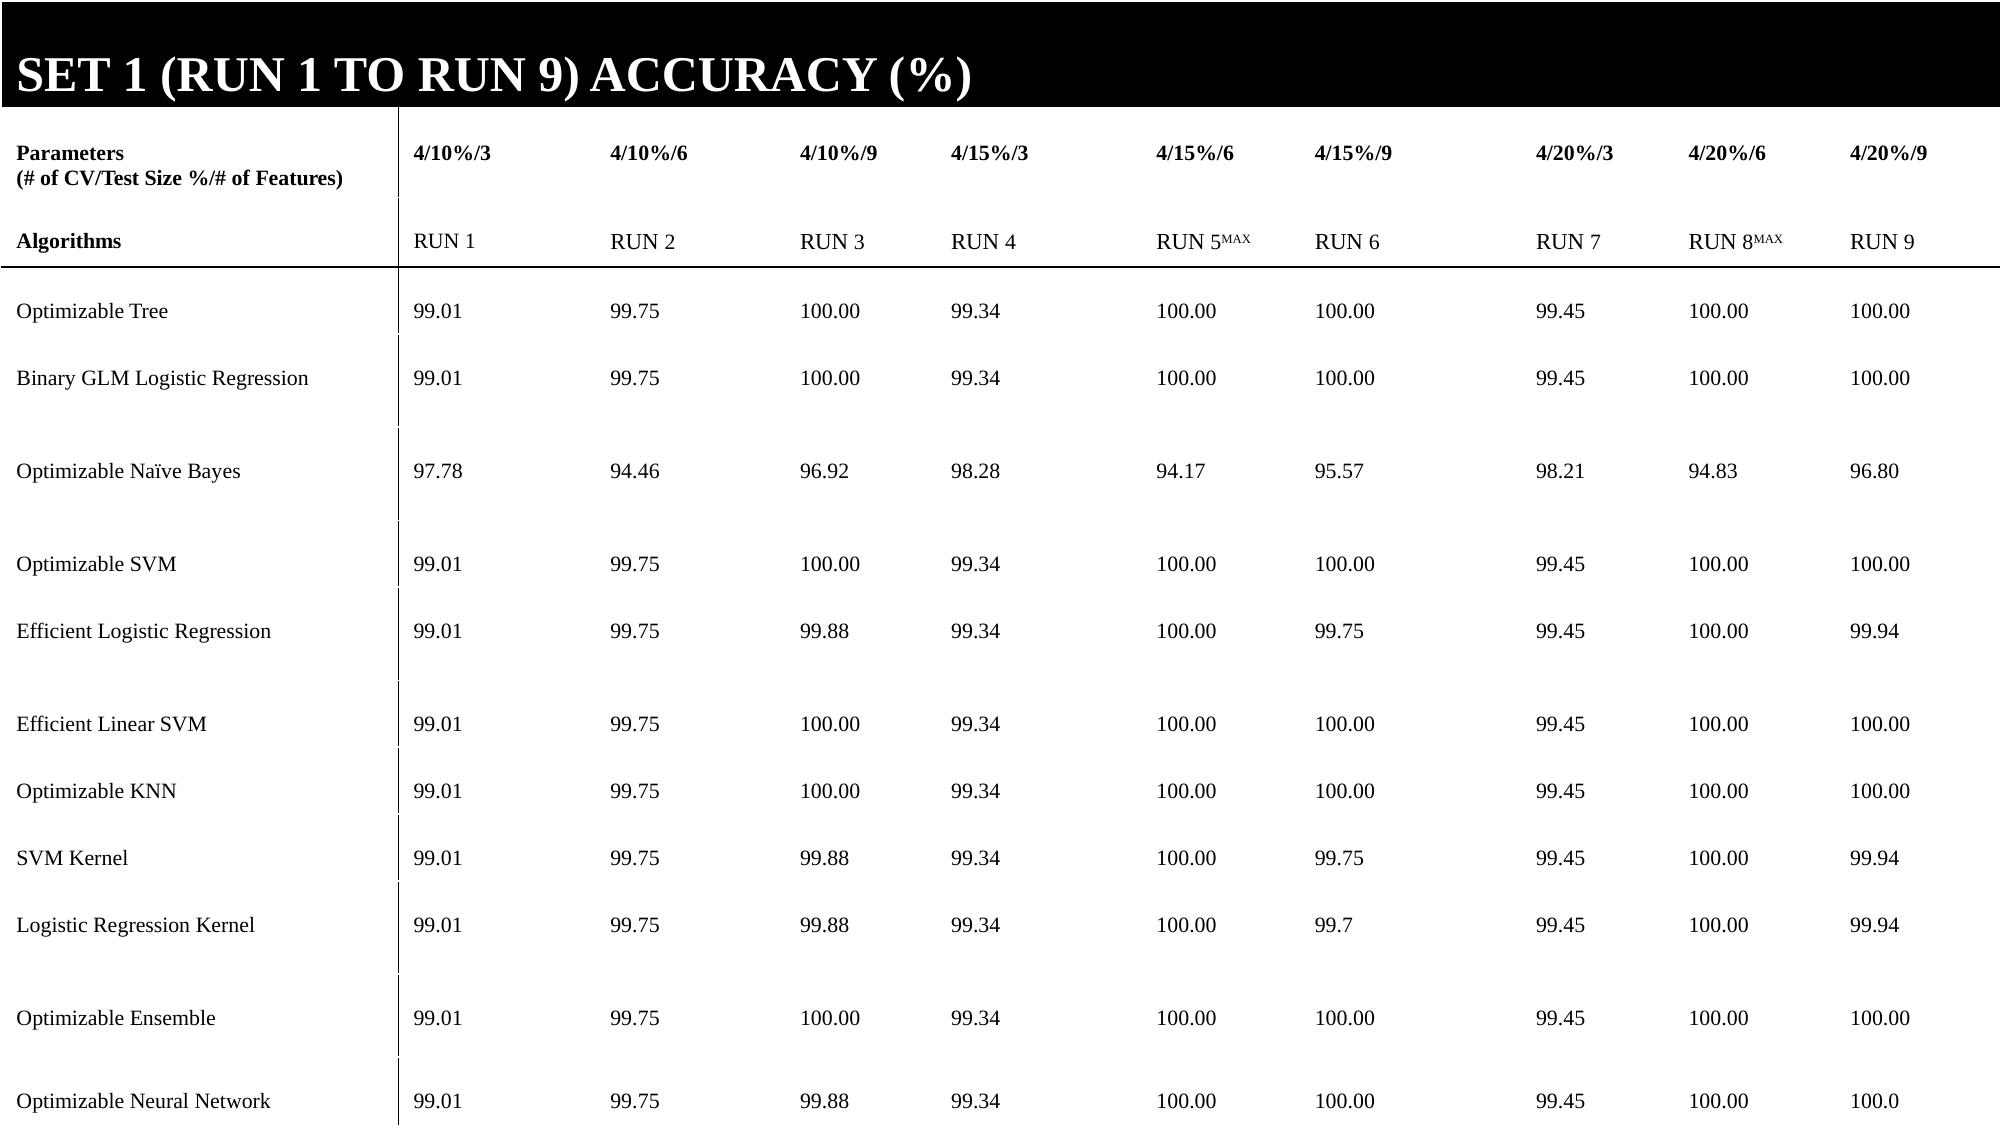

| SET 1 (RUN 1 TO RUN 9) ACCURACY (%) |  |  |  |  |  |  |  |  |  |
| --- | --- | --- | --- | --- | --- | --- | --- | --- | --- |
| Parameters (# of CV/Test Size %/# of Features) | 4/10%/3 | 4/10%/6 | 4/10%/9 | 4/15%/3 | 4/15%/6 | 4/15%/9 | 4/20%/3 | 4/20%/6 | 4/20%/9 |
| Algorithms | RUN 1 | RUN 2 | RUN 3 | RUN 4 | RUN 5MAX | RUN 6 | RUN 7 | RUN 8MAX | RUN 9 |
| Optimizable Tree | 99.01 | 99.75 | 100.00 | 99.34 | 100.00 | 100.00 | 99.45 | 100.00 | 100.00 |
| Binary GLM Logistic Regression | 99.01 | 99.75 | 100.00 | 99.34 | 100.00 | 100.00 | 99.45 | 100.00 | 100.00 |
| Optimizable Naïve Bayes | 97.78 | 94.46 | 96.92 | 98.28 | 94.17 | 95.57 | 98.21 | 94.83 | 96.80 |
| Optimizable SVM | 99.01 | 99.75 | 100.00 | 99.34 | 100.00 | 100.00 | 99.45 | 100.00 | 100.00 |
| Efficient Logistic Regression | 99.01 | 99.75 | 99.88 | 99.34 | 100.00 | 99.75 | 99.45 | 100.00 | 99.94 |
| Efficient Linear SVM | 99.01 | 99.75 | 100.00 | 99.34 | 100.00 | 100.00 | 99.45 | 100.00 | 100.00 |
| Optimizable KNN | 99.01 | 99.75 | 100.00 | 99.34 | 100.00 | 100.00 | 99.45 | 100.00 | 100.00 |
| SVM Kernel | 99.01 | 99.75 | 99.88 | 99.34 | 100.00 | 99.75 | 99.45 | 100.00 | 99.94 |
| Logistic Regression Kernel | 99.01 | 99.75 | 99.88 | 99.34 | 100.00 | 99.7 | 99.45 | 100.00 | 99.94 |
| Optimizable Ensemble | 99.01 | 99.75 | 100.00 | 99.34 | 100.00 | 100.00 | 99.45 | 100.00 | 100.00 |
| Optimizable Neural Network | 99.01 | 99.75 | 99.88 | 99.34 | 100.00 | 100.00 | 99.45 | 100.00 | 100.0 |